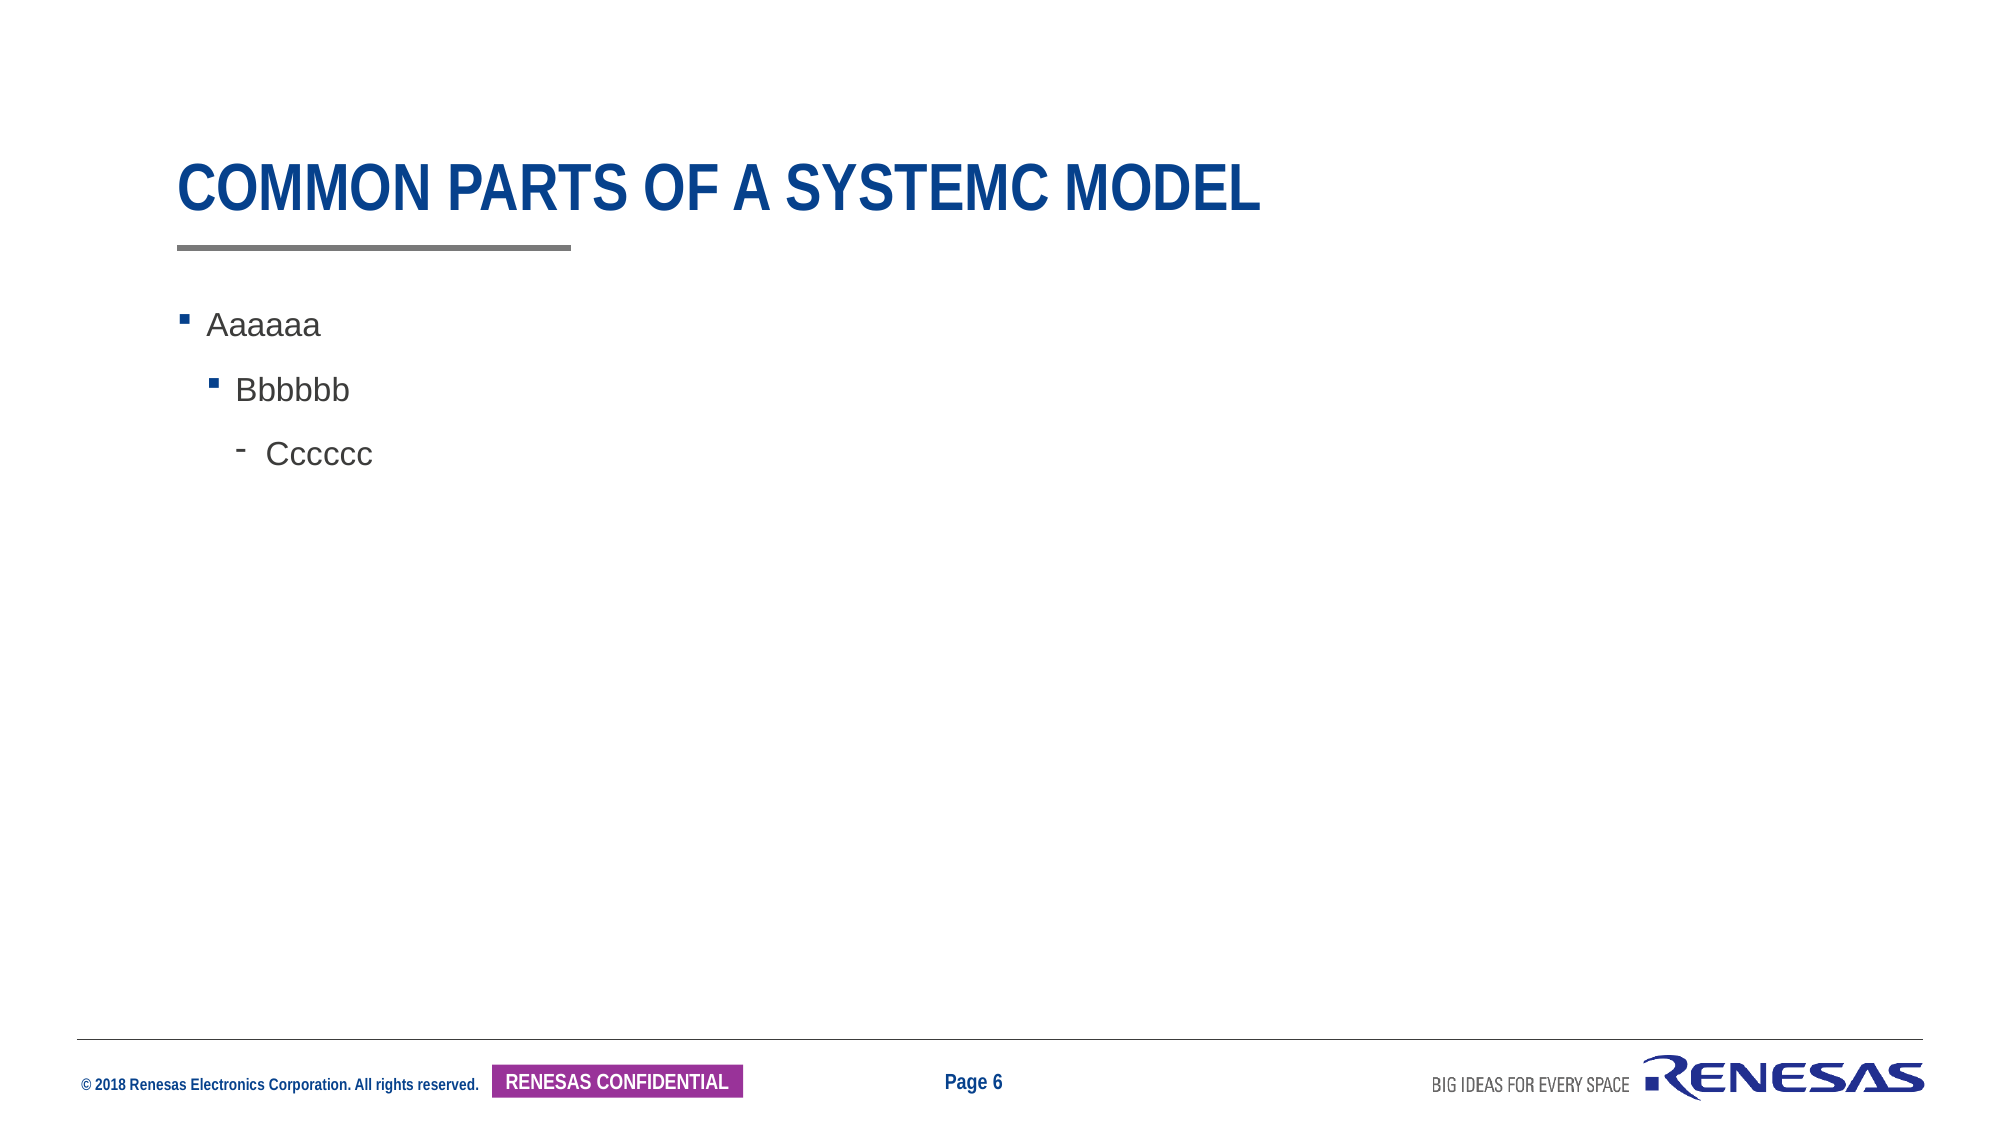

# COMMON PARTS OF A SYSTEMC MODEL
Aaaaaa
Bbbbbb
Cccccc
Page 6